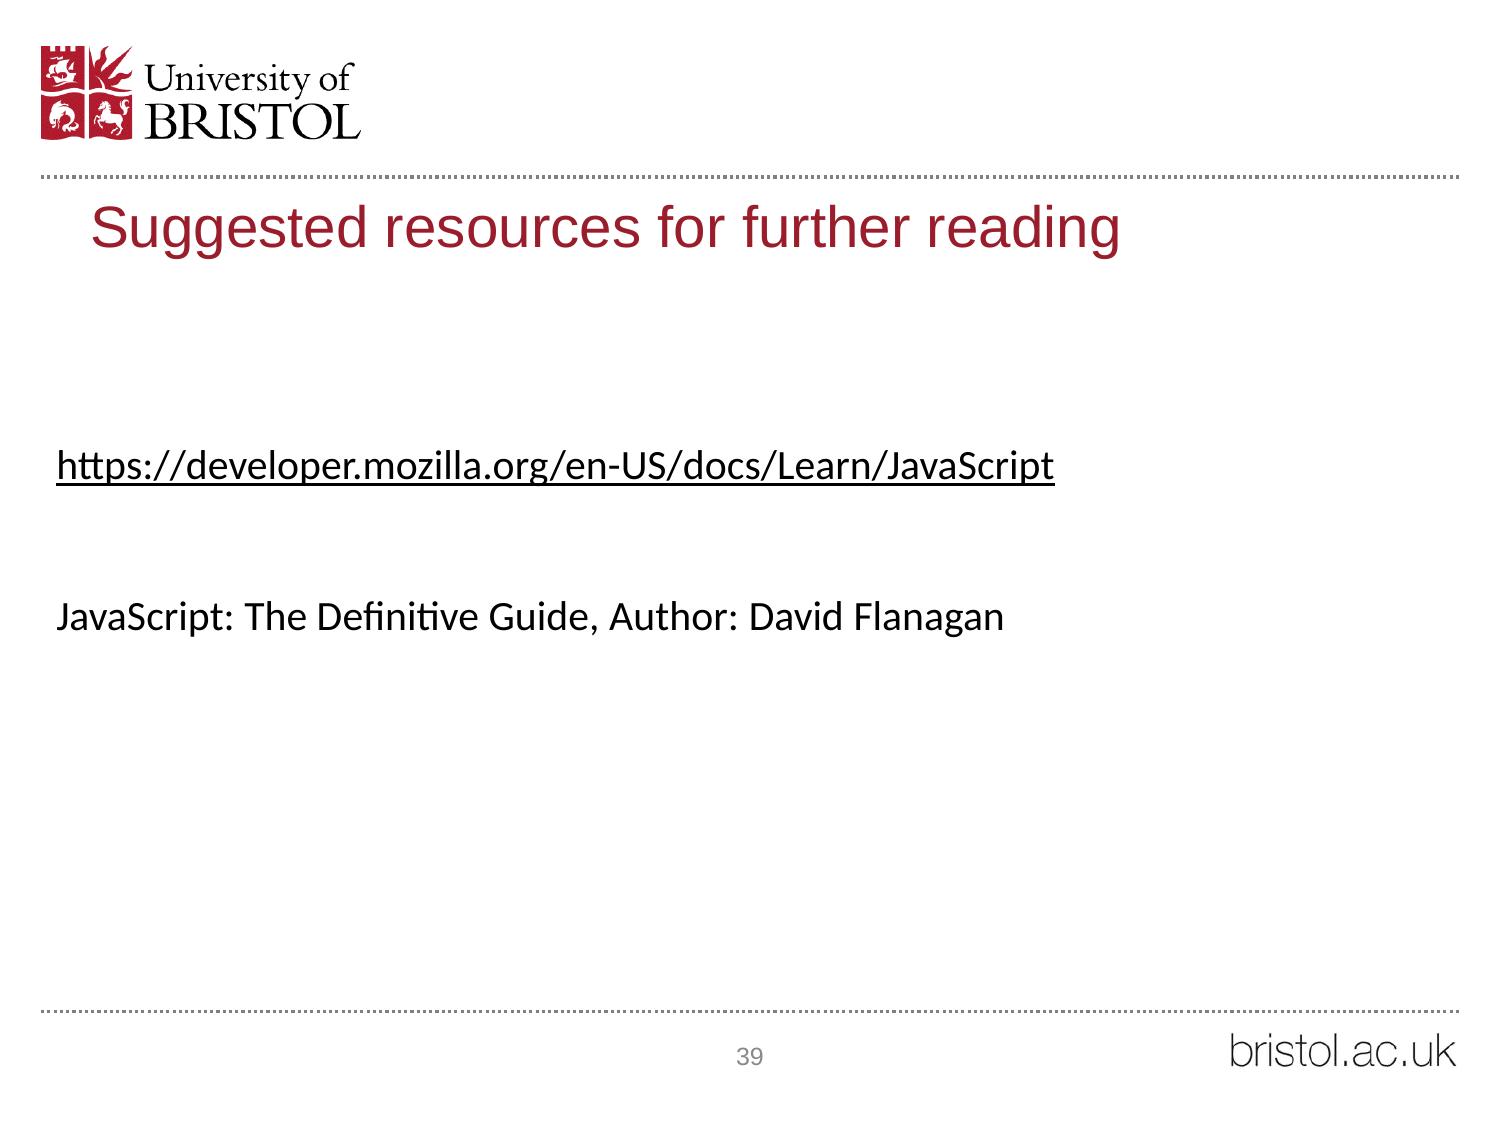

Suggested resources for further reading
https://developer.mozilla.org/en-US/docs/Learn/JavaScript

JavaScript: The Definitive Guide, Author: David Flanagan

39